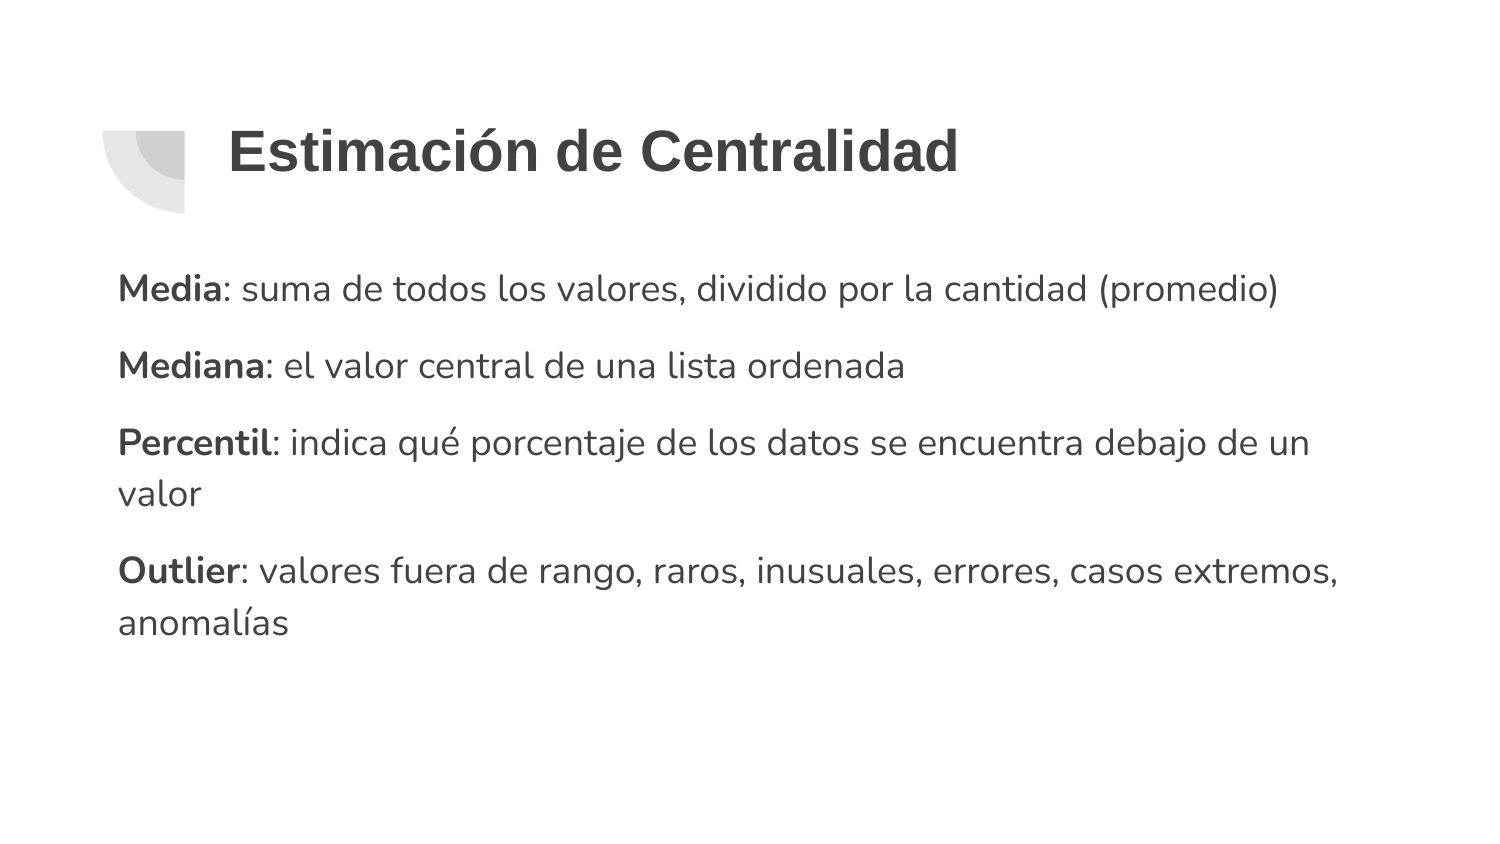

# Estimación de Centralidad
Media: suma de todos los valores, dividido por la cantidad (promedio)
Mediana: el valor central de una lista ordenada
Percentil: indica qué porcentaje de los datos se encuentra debajo de un valor
Outlier: valores fuera de rango, raros, inusuales, errores, casos extremos, anomalías